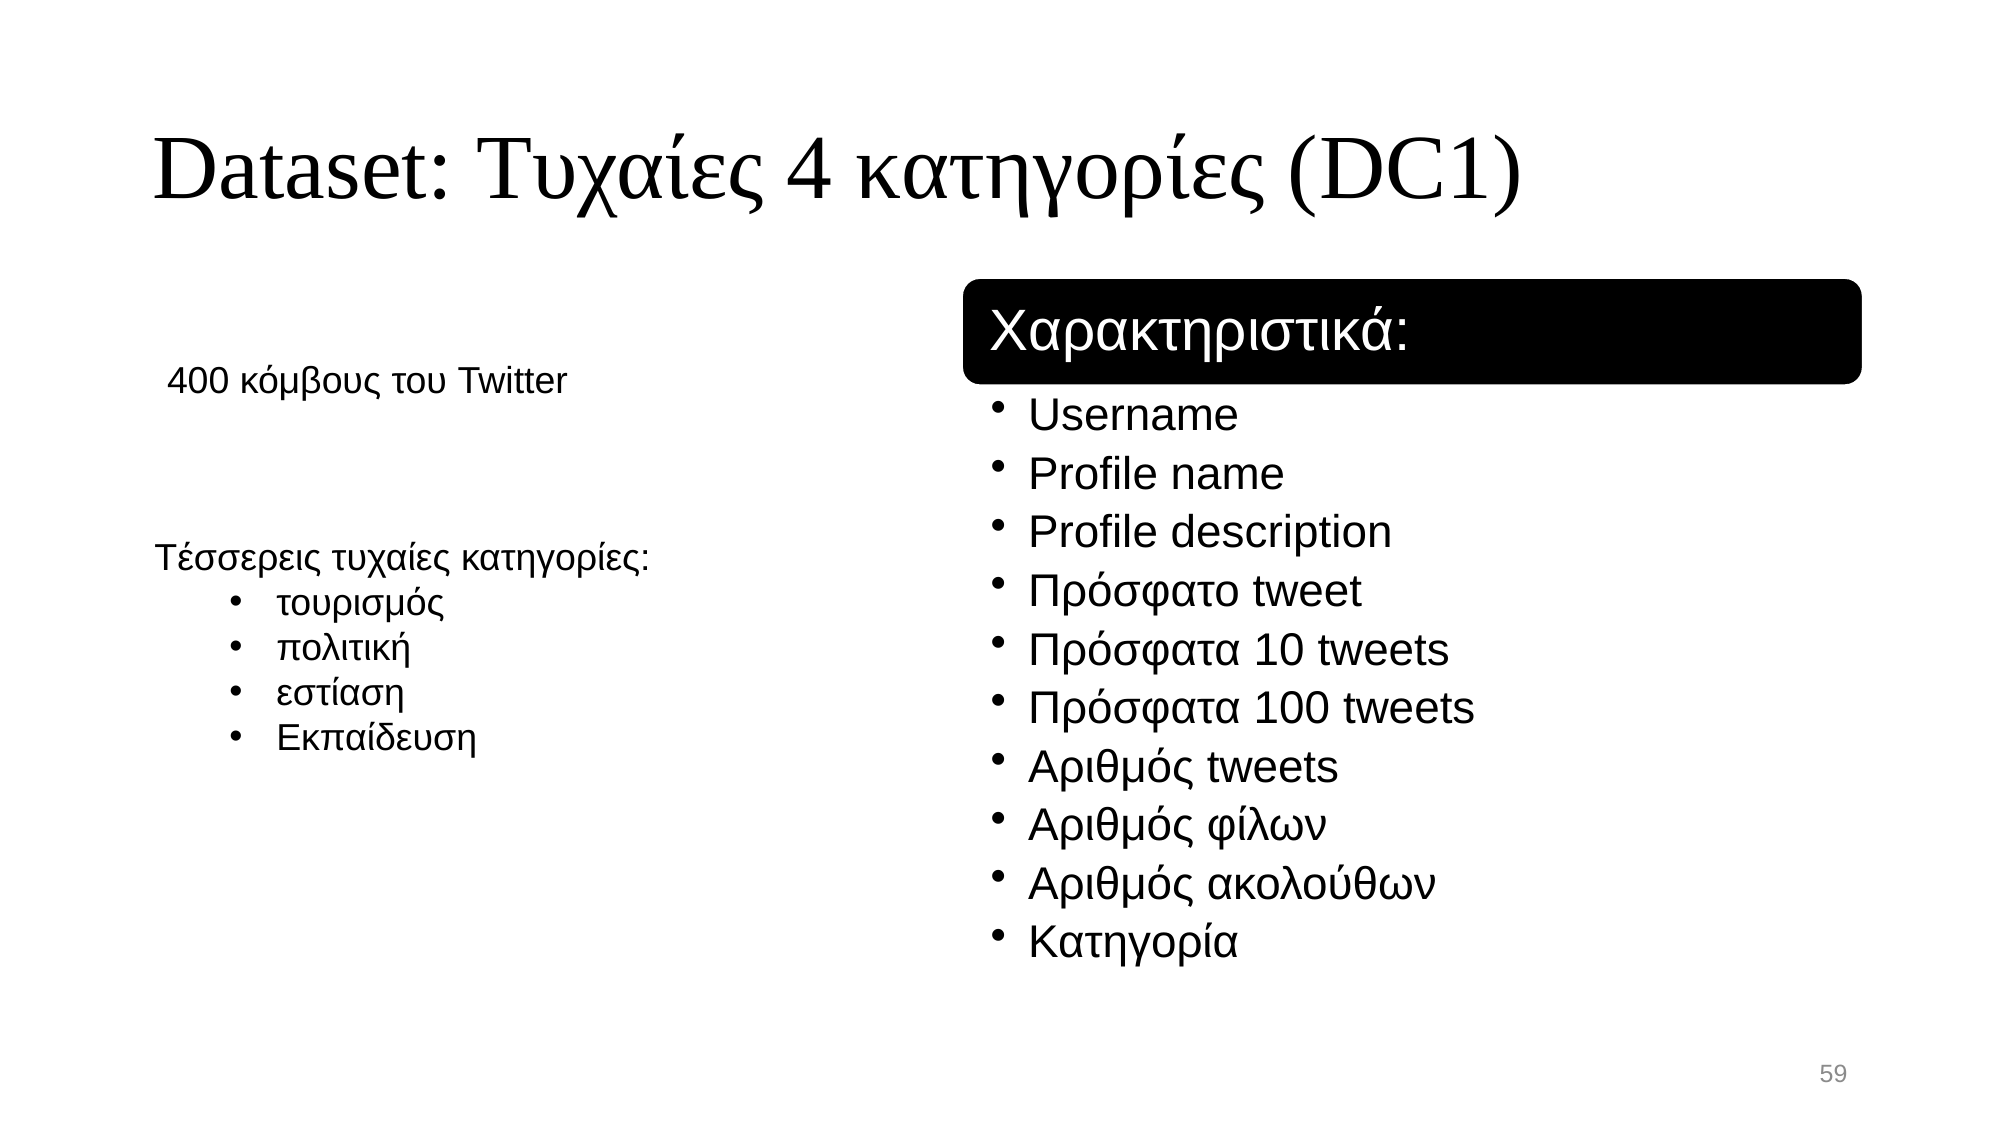

# Dataset: Τυχαίες 4 κατηγορίες (DC1)
Χαρακτηριστικά:
Username
Profile name
Profile description
Πρόσφατο tweet
Πρόσφατα 10 tweets
Πρόσφατα 100 tweets
Αριθμός tweets
Αριθμός φίλων
Αριθμός ακολούθων
Κατηγορία
400 κόμβους του Twitter

Tέσσερεις τυχαίες κατηγορίες:
τουρισμός
πολιτική
εστίαση
Εκπαίδευση

59